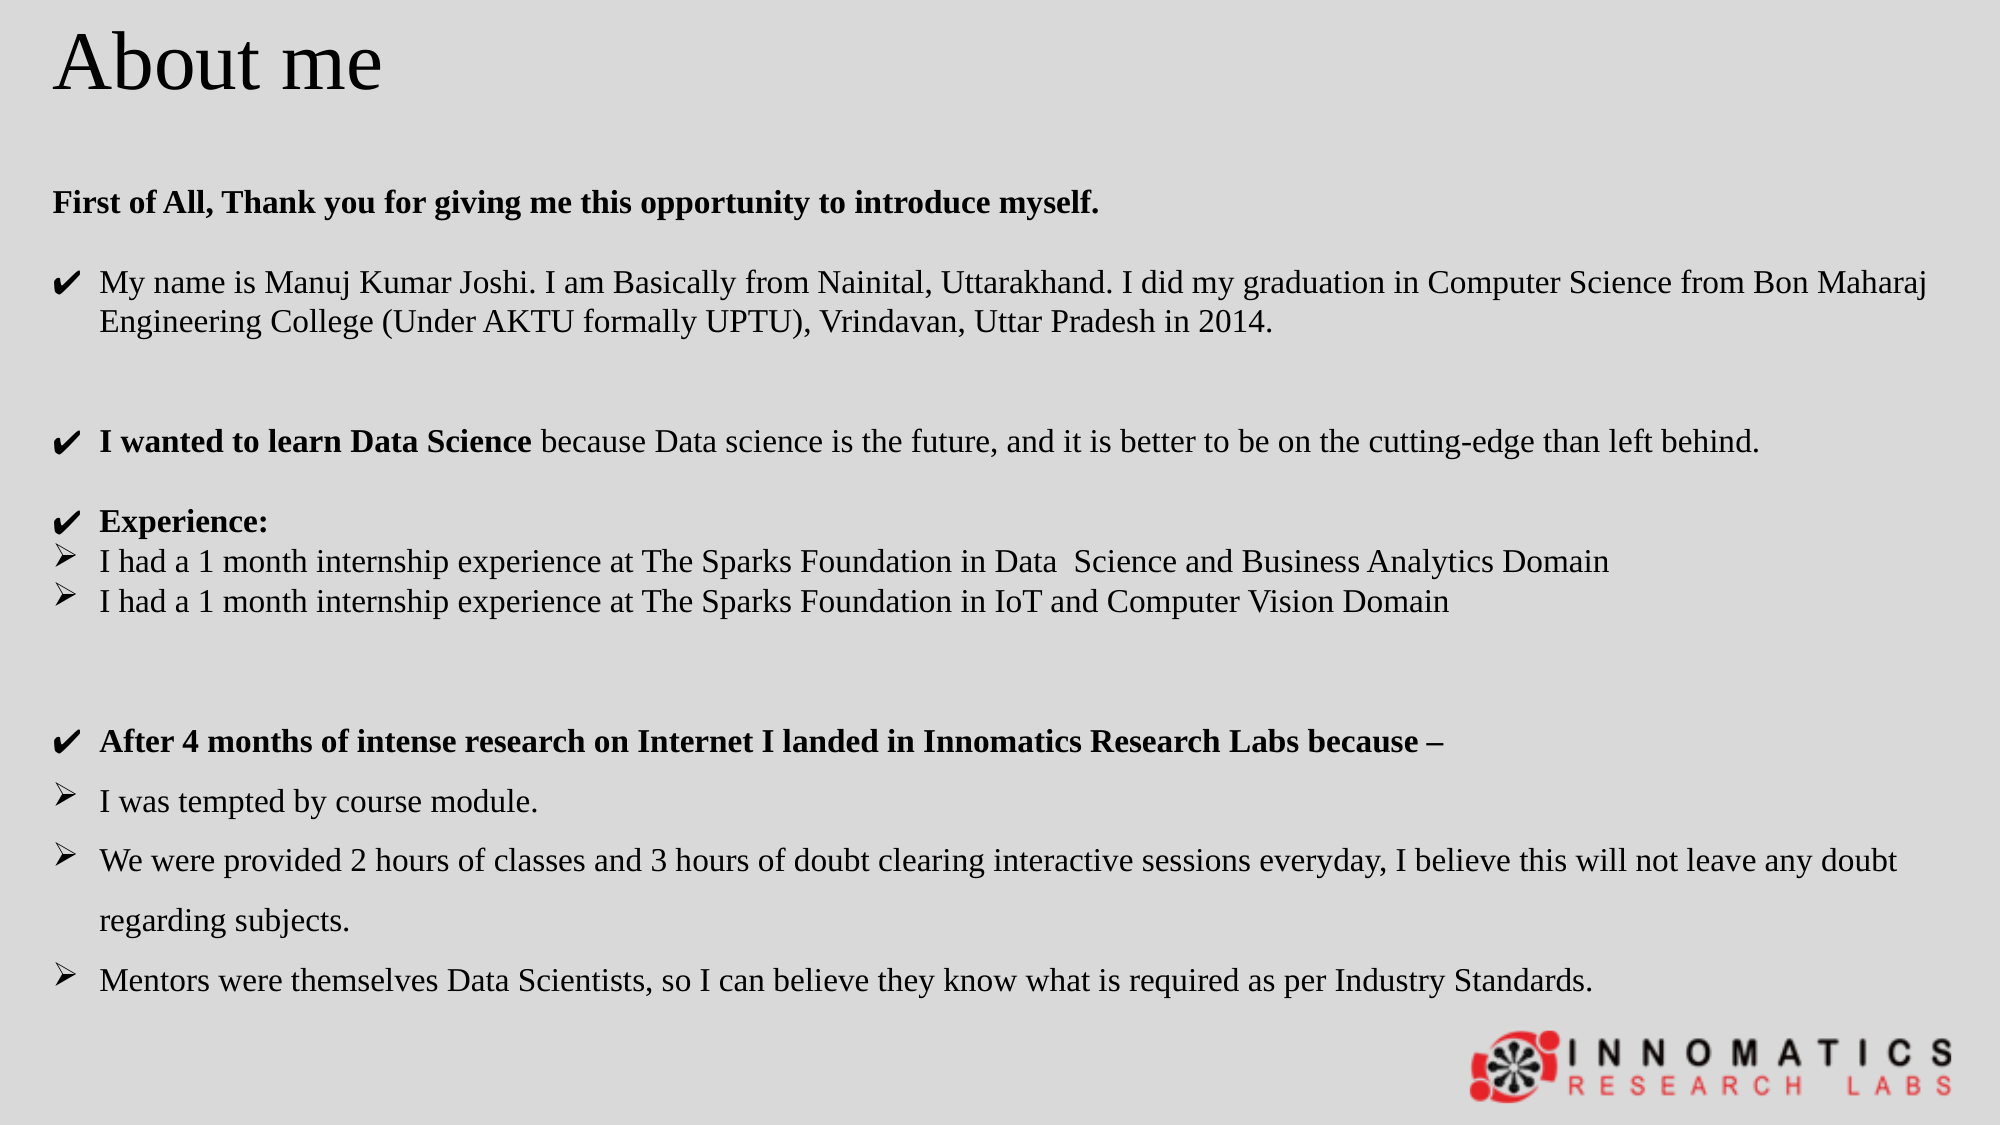

About me
First of All, Thank you for giving me this opportunity to introduce myself.

My name is Manuj Kumar Joshi. I am Basically from Nainital, Uttarakhand. I did my graduation in Computer Science from Bon Maharaj Engineering College (Under AKTU formally UPTU), Vrindavan, Uttar Pradesh in 2014.

I wanted to learn Data Science because Data science is the future, and it is better to be on the cutting-edge than left behind.

Experience:
I had a 1 month internship experience at The Sparks Foundation in Data  Science and Business Analytics Domain
I had a 1 month internship experience at The Sparks Foundation in IoT and Computer Vision Domain

After 4 months of intense research on Internet I landed in Innomatics Research Labs because –
I was tempted by course module.
We were provided 2 hours of classes and 3 hours of doubt clearing interactive sessions everyday, I believe this will not leave any doubt regarding subjects.
Mentors were themselves Data Scientists, so I can believe they know what is required as per Industry Standards.